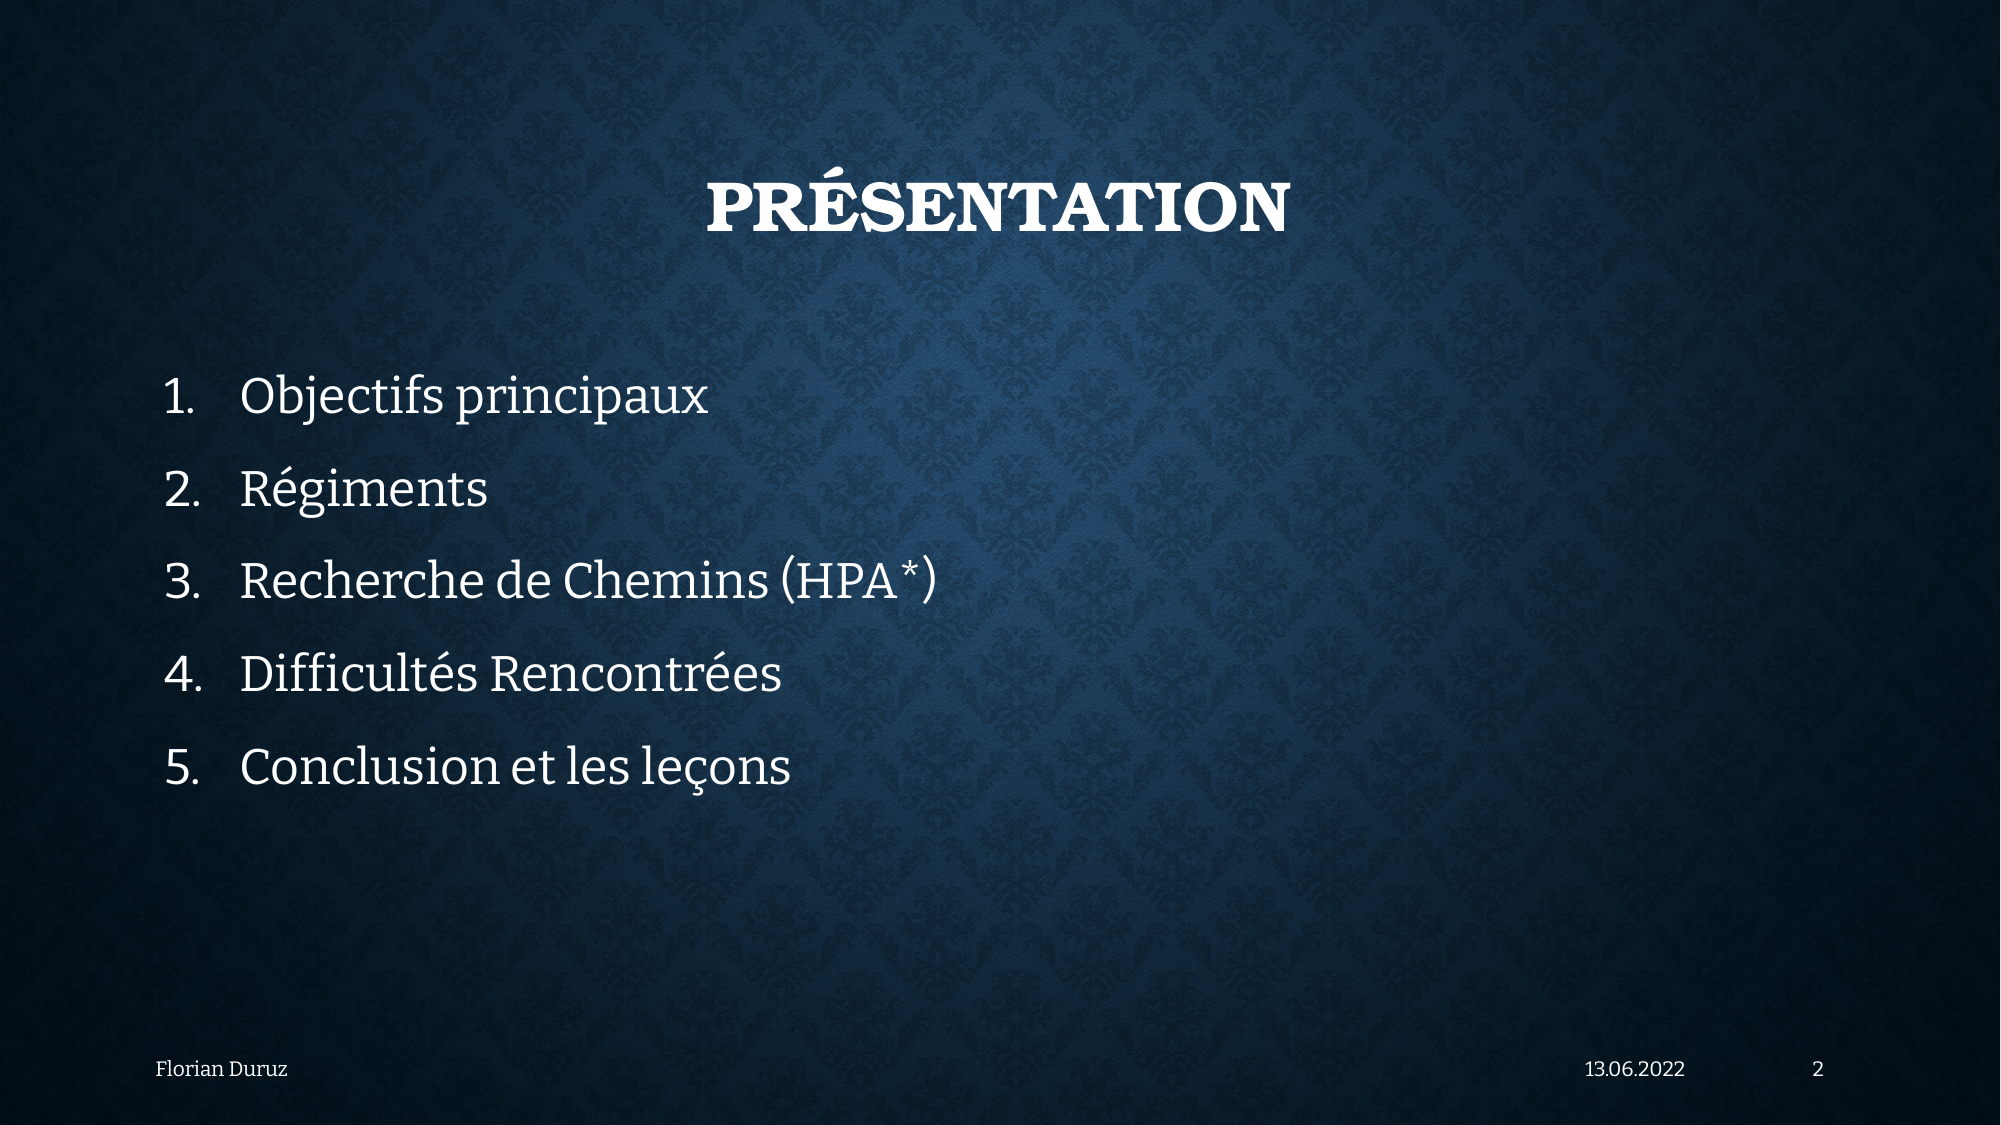

# Présentation
Objectifs principaux
Régiments
Recherche de Chemins (HPA*)
Difficultés Rencontrées
Conclusion et les leçons
Florian Duruz
13.06.2022
2